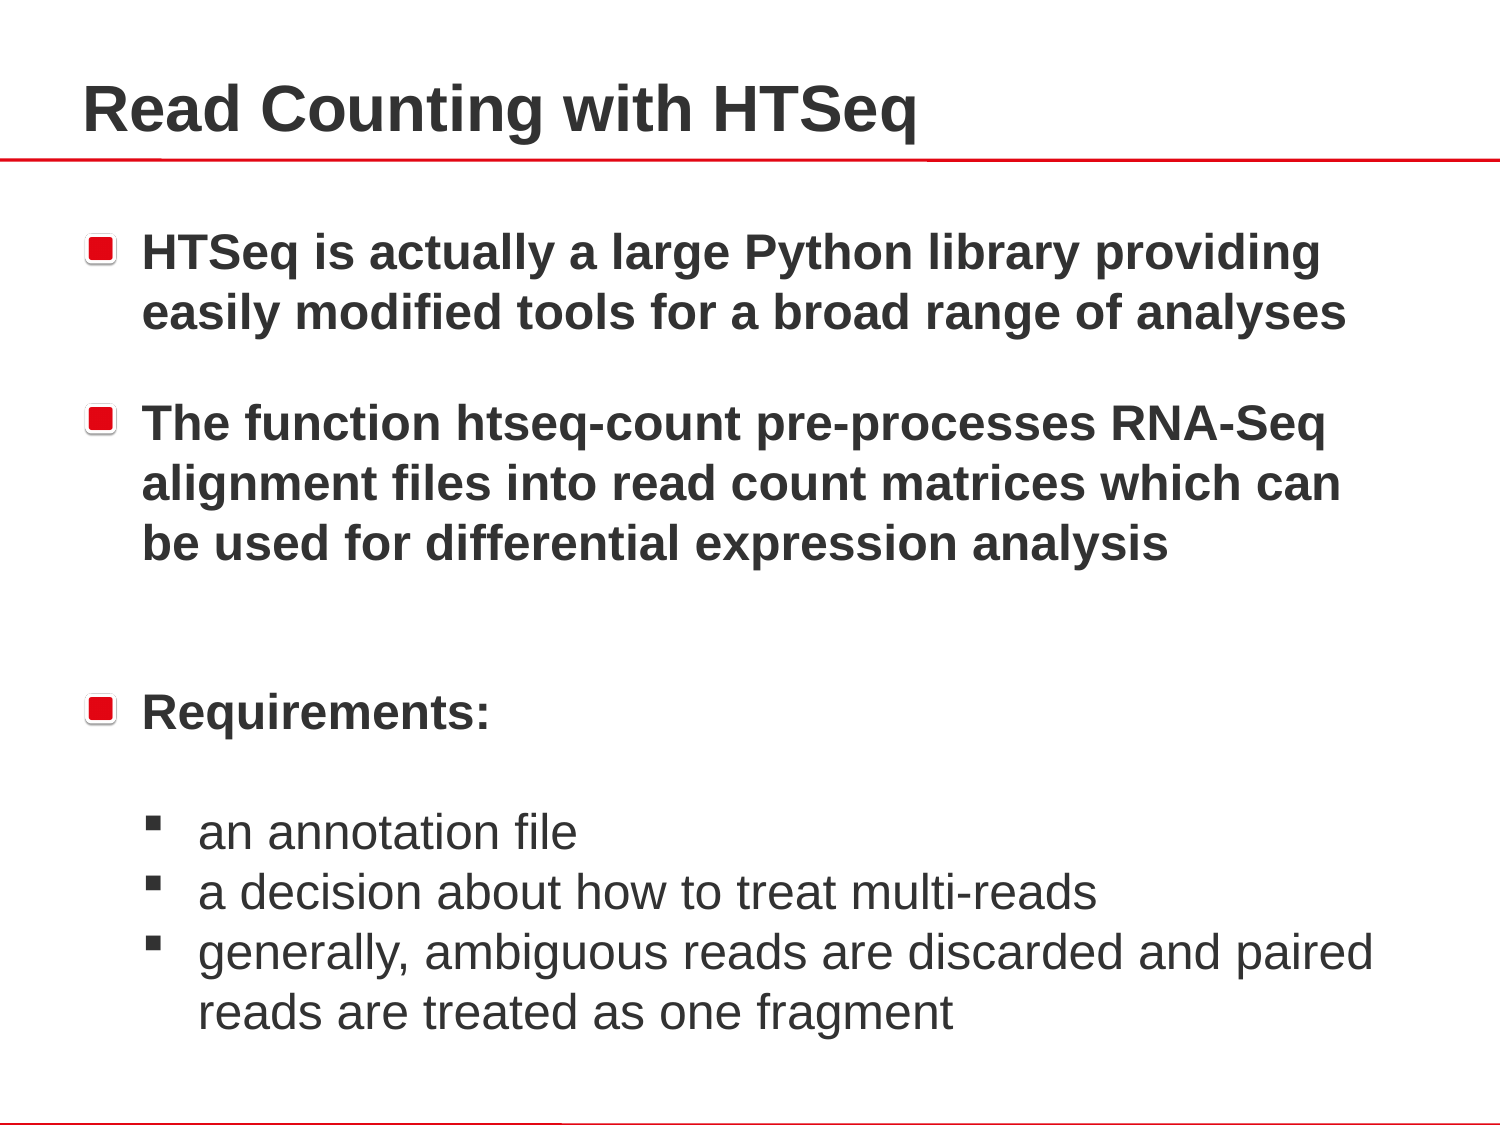

Read Counting with HTSeq
HTSeq is actually a large Python library providing easily modified tools for a broad range of analyses
The function htseq-count pre-processes RNA-Seq alignment files into read count matrices which can be used for differential expression analysis

Requirements:

an annotation file
a decision about how to treat multi-reads
generally, ambiguous reads are discarded and paired reads are treated as one fragment